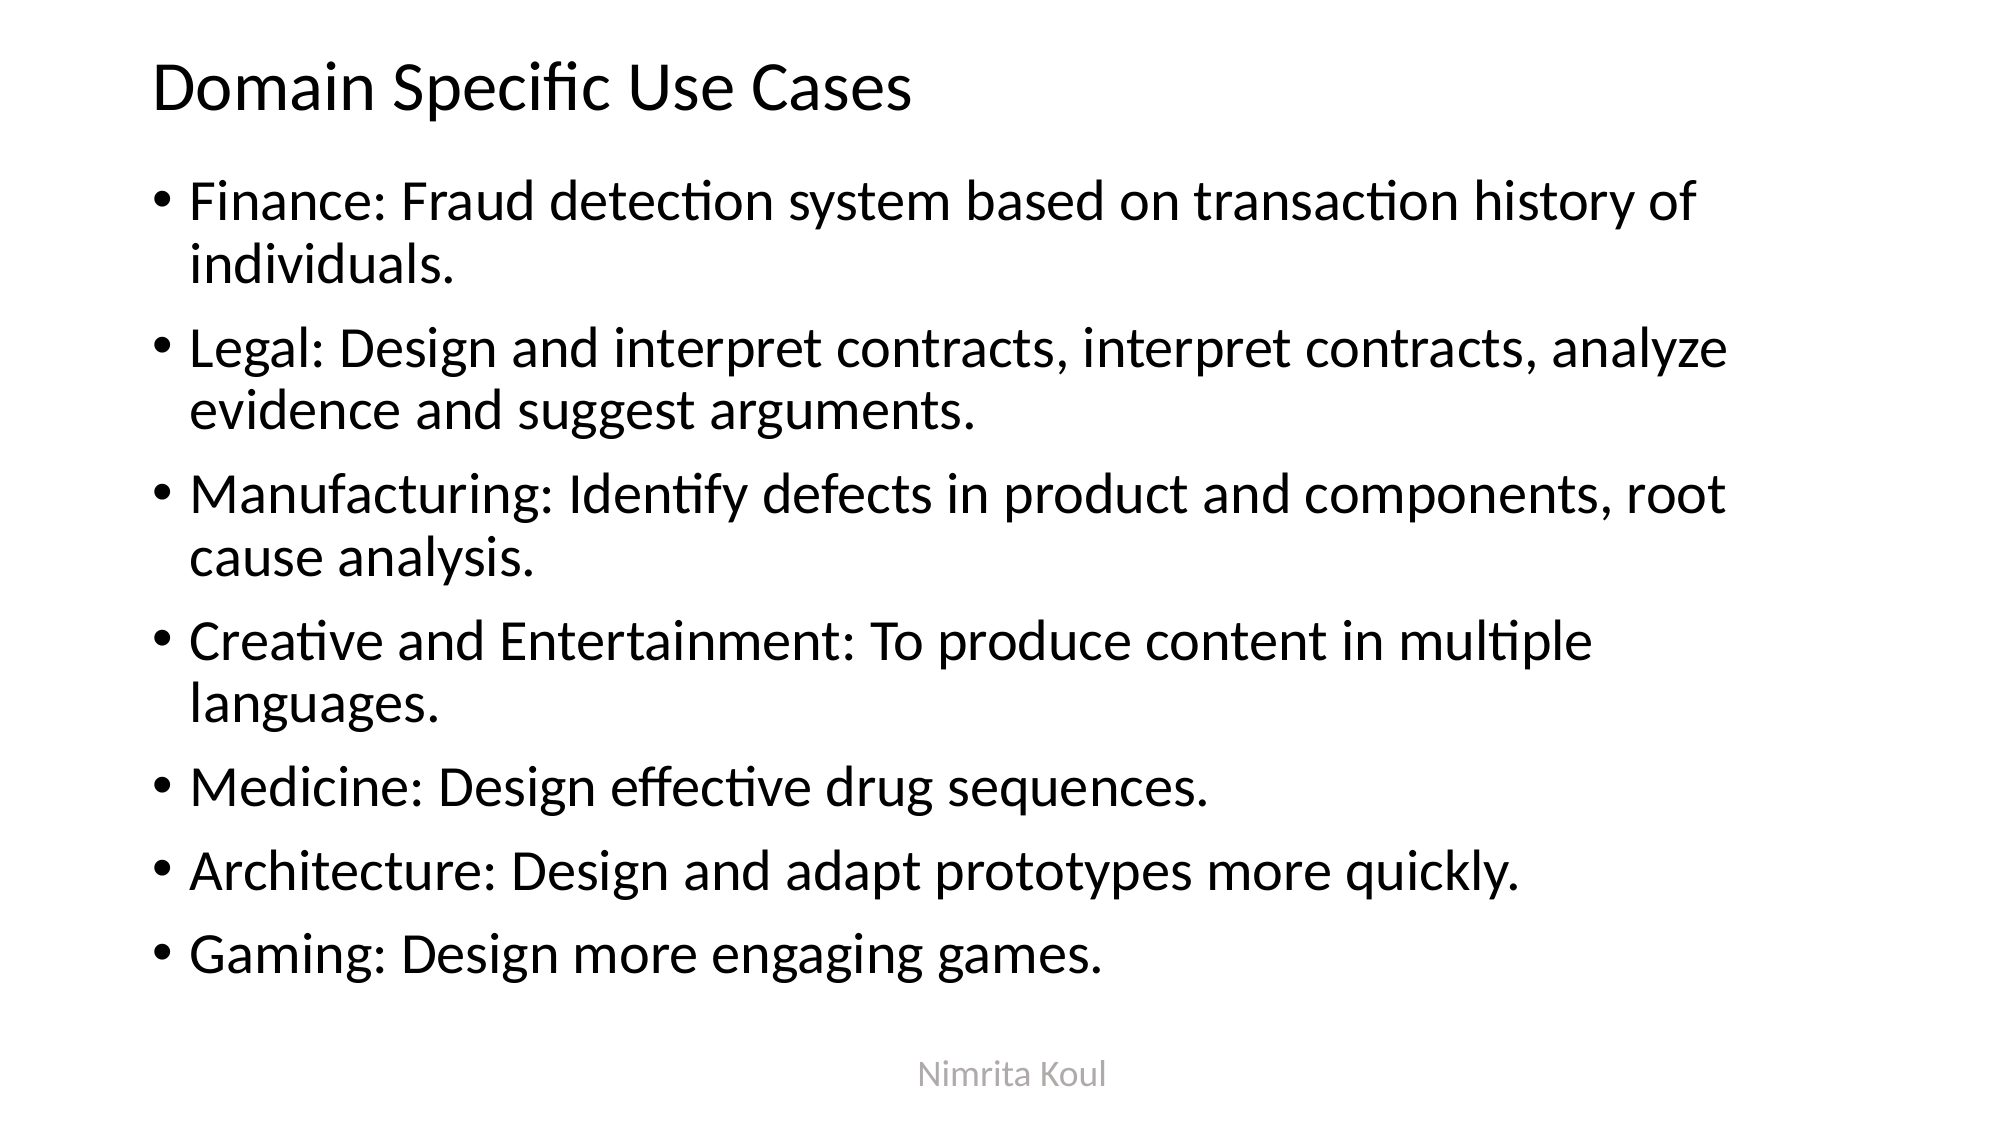

# Domain Specific Use Cases
Finance: Fraud detection system based on transaction history of individuals.
Legal: Design and interpret contracts, interpret contracts, analyze evidence and suggest arguments.
Manufacturing: Identify defects in product and components, root cause analysis.
Creative and Entertainment: To produce content in multiple languages.
Medicine: Design effective drug sequences.
Architecture: Design and adapt prototypes more quickly.
Gaming: Design more engaging games.